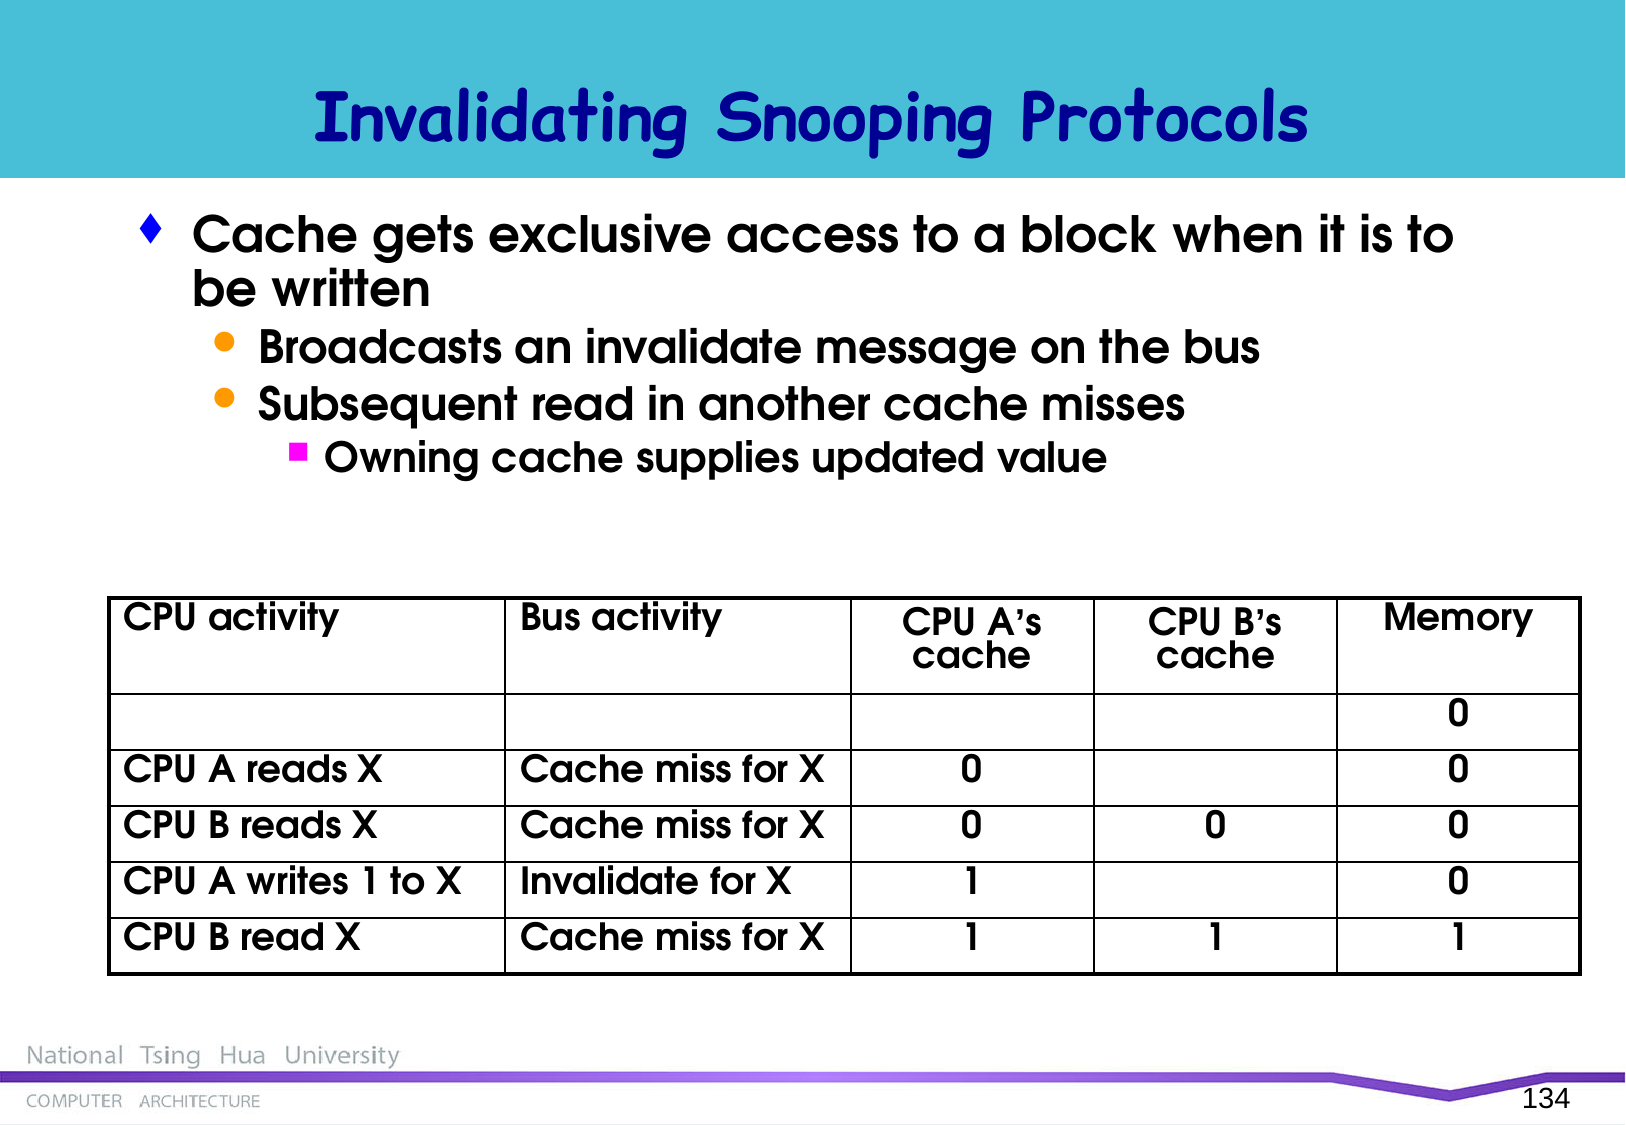

# Invalidating Snooping Protocols
Cache gets exclusive access to a block when it is to be written
Broadcasts an invalidate message on the bus
Subsequent read in another cache misses
Owning cache supplies updated value
| CPU activity | Bus activity | CPU A’s cache | CPU B’s cache | Memory |
| --- | --- | --- | --- | --- |
|  |  |  |  | 0 |
| CPU A reads X | Cache miss for X | 0 |  | 0 |
| CPU B reads X | Cache miss for X | 0 | 0 | 0 |
| CPU A writes 1 to X | Invalidate for X | 1 |  | 0 |
| CPU B read X | Cache miss for X | 1 | 1 | 1 |
134